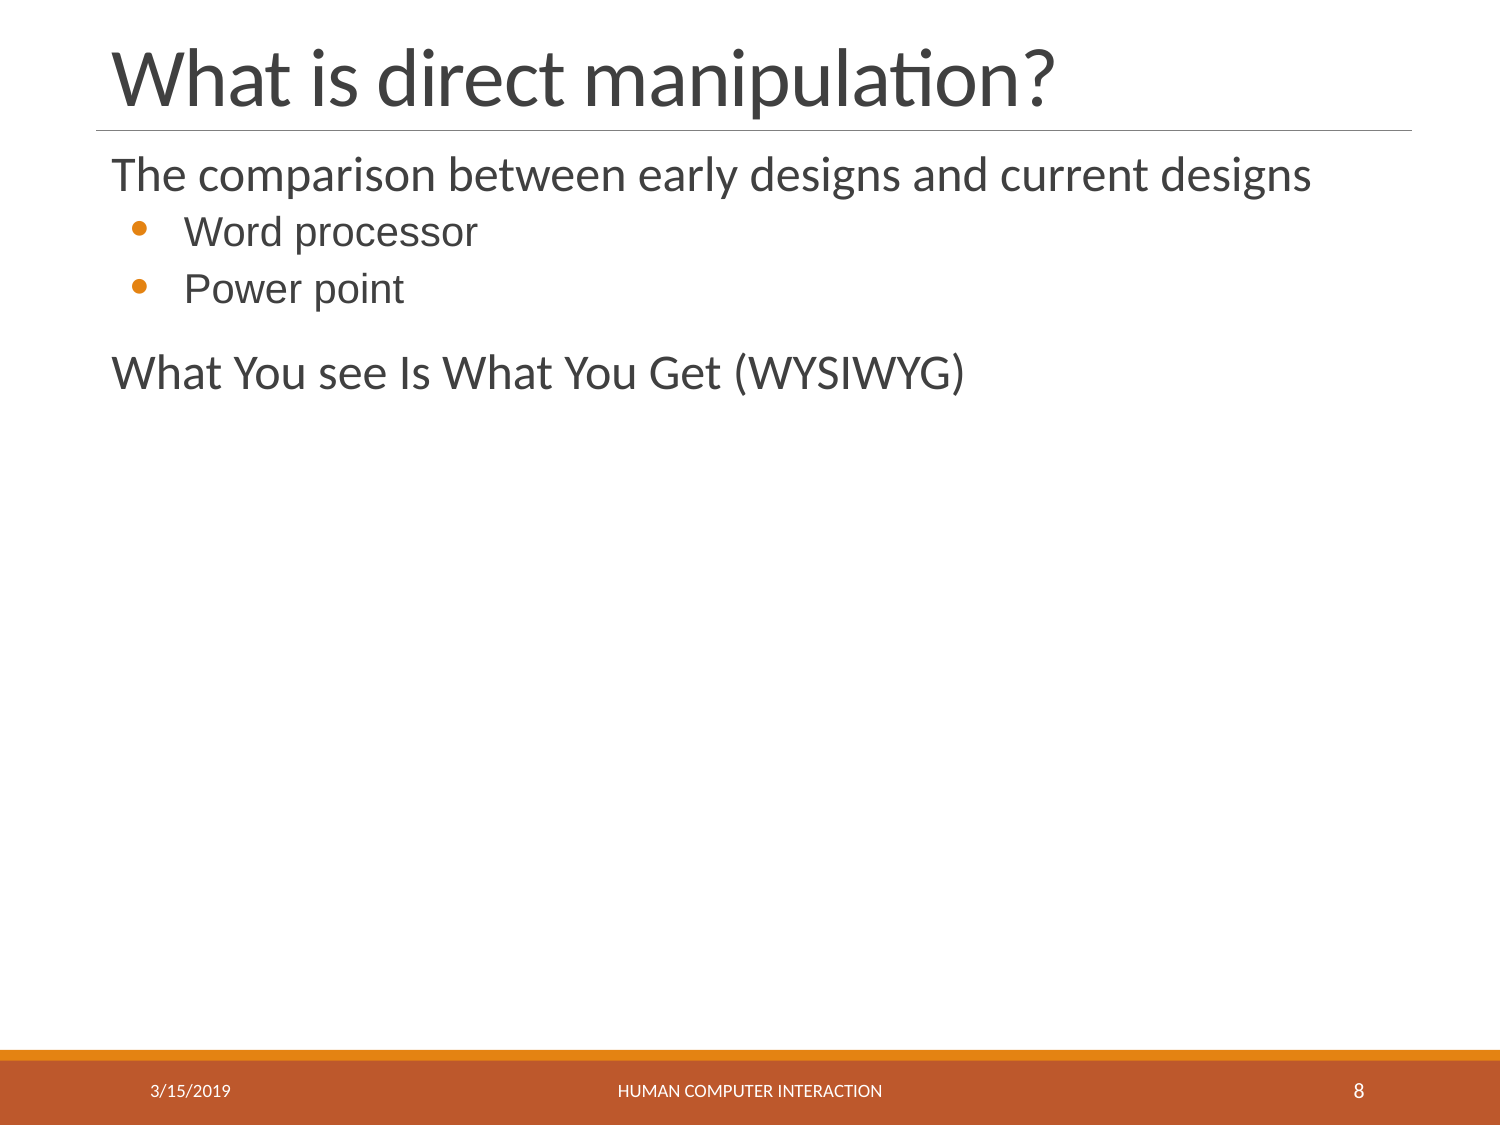

# What is direct manipulation?
The comparison between early designs and current designs
Word processor
Power point
What You see Is What You Get (WYSIWYG)
3/15/2019
Human Computer Interaction
8